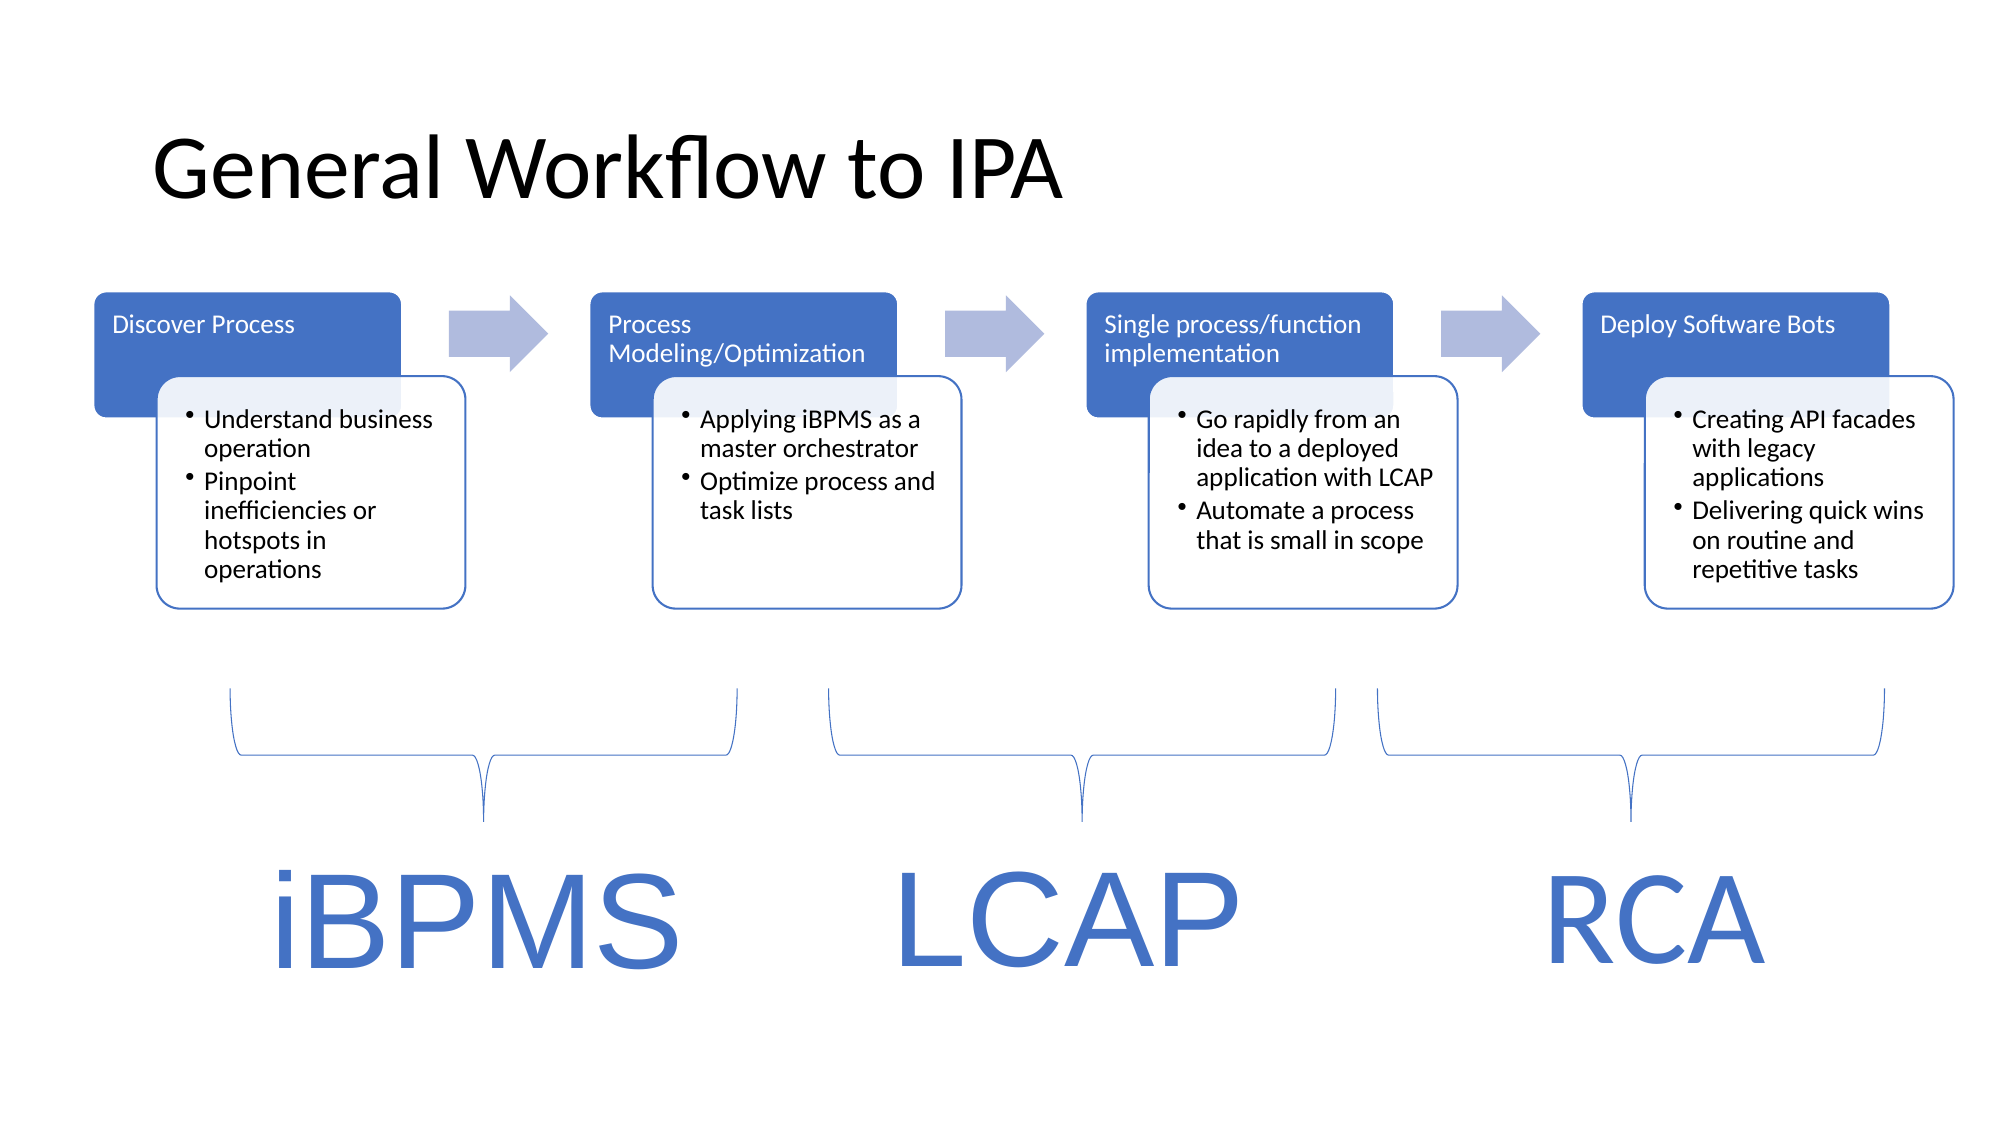

# General Workflow to IPA
Discover Process
Understand business operation
Pinpoint inefficiencies or hotspots in operations

Process Modeling/Optimization
Applying iBPMS as a master orchestrator
Optimize process and task lists

Single process/function implementation
Go rapidly from an idea to a deployed application with LCAP
Automate a process that is small in scope

Deploy Software Bots
Creating API facades with legacy applications
Delivering quick wins on routine and repetitive tasks

RCA
LCAP
iBPMS